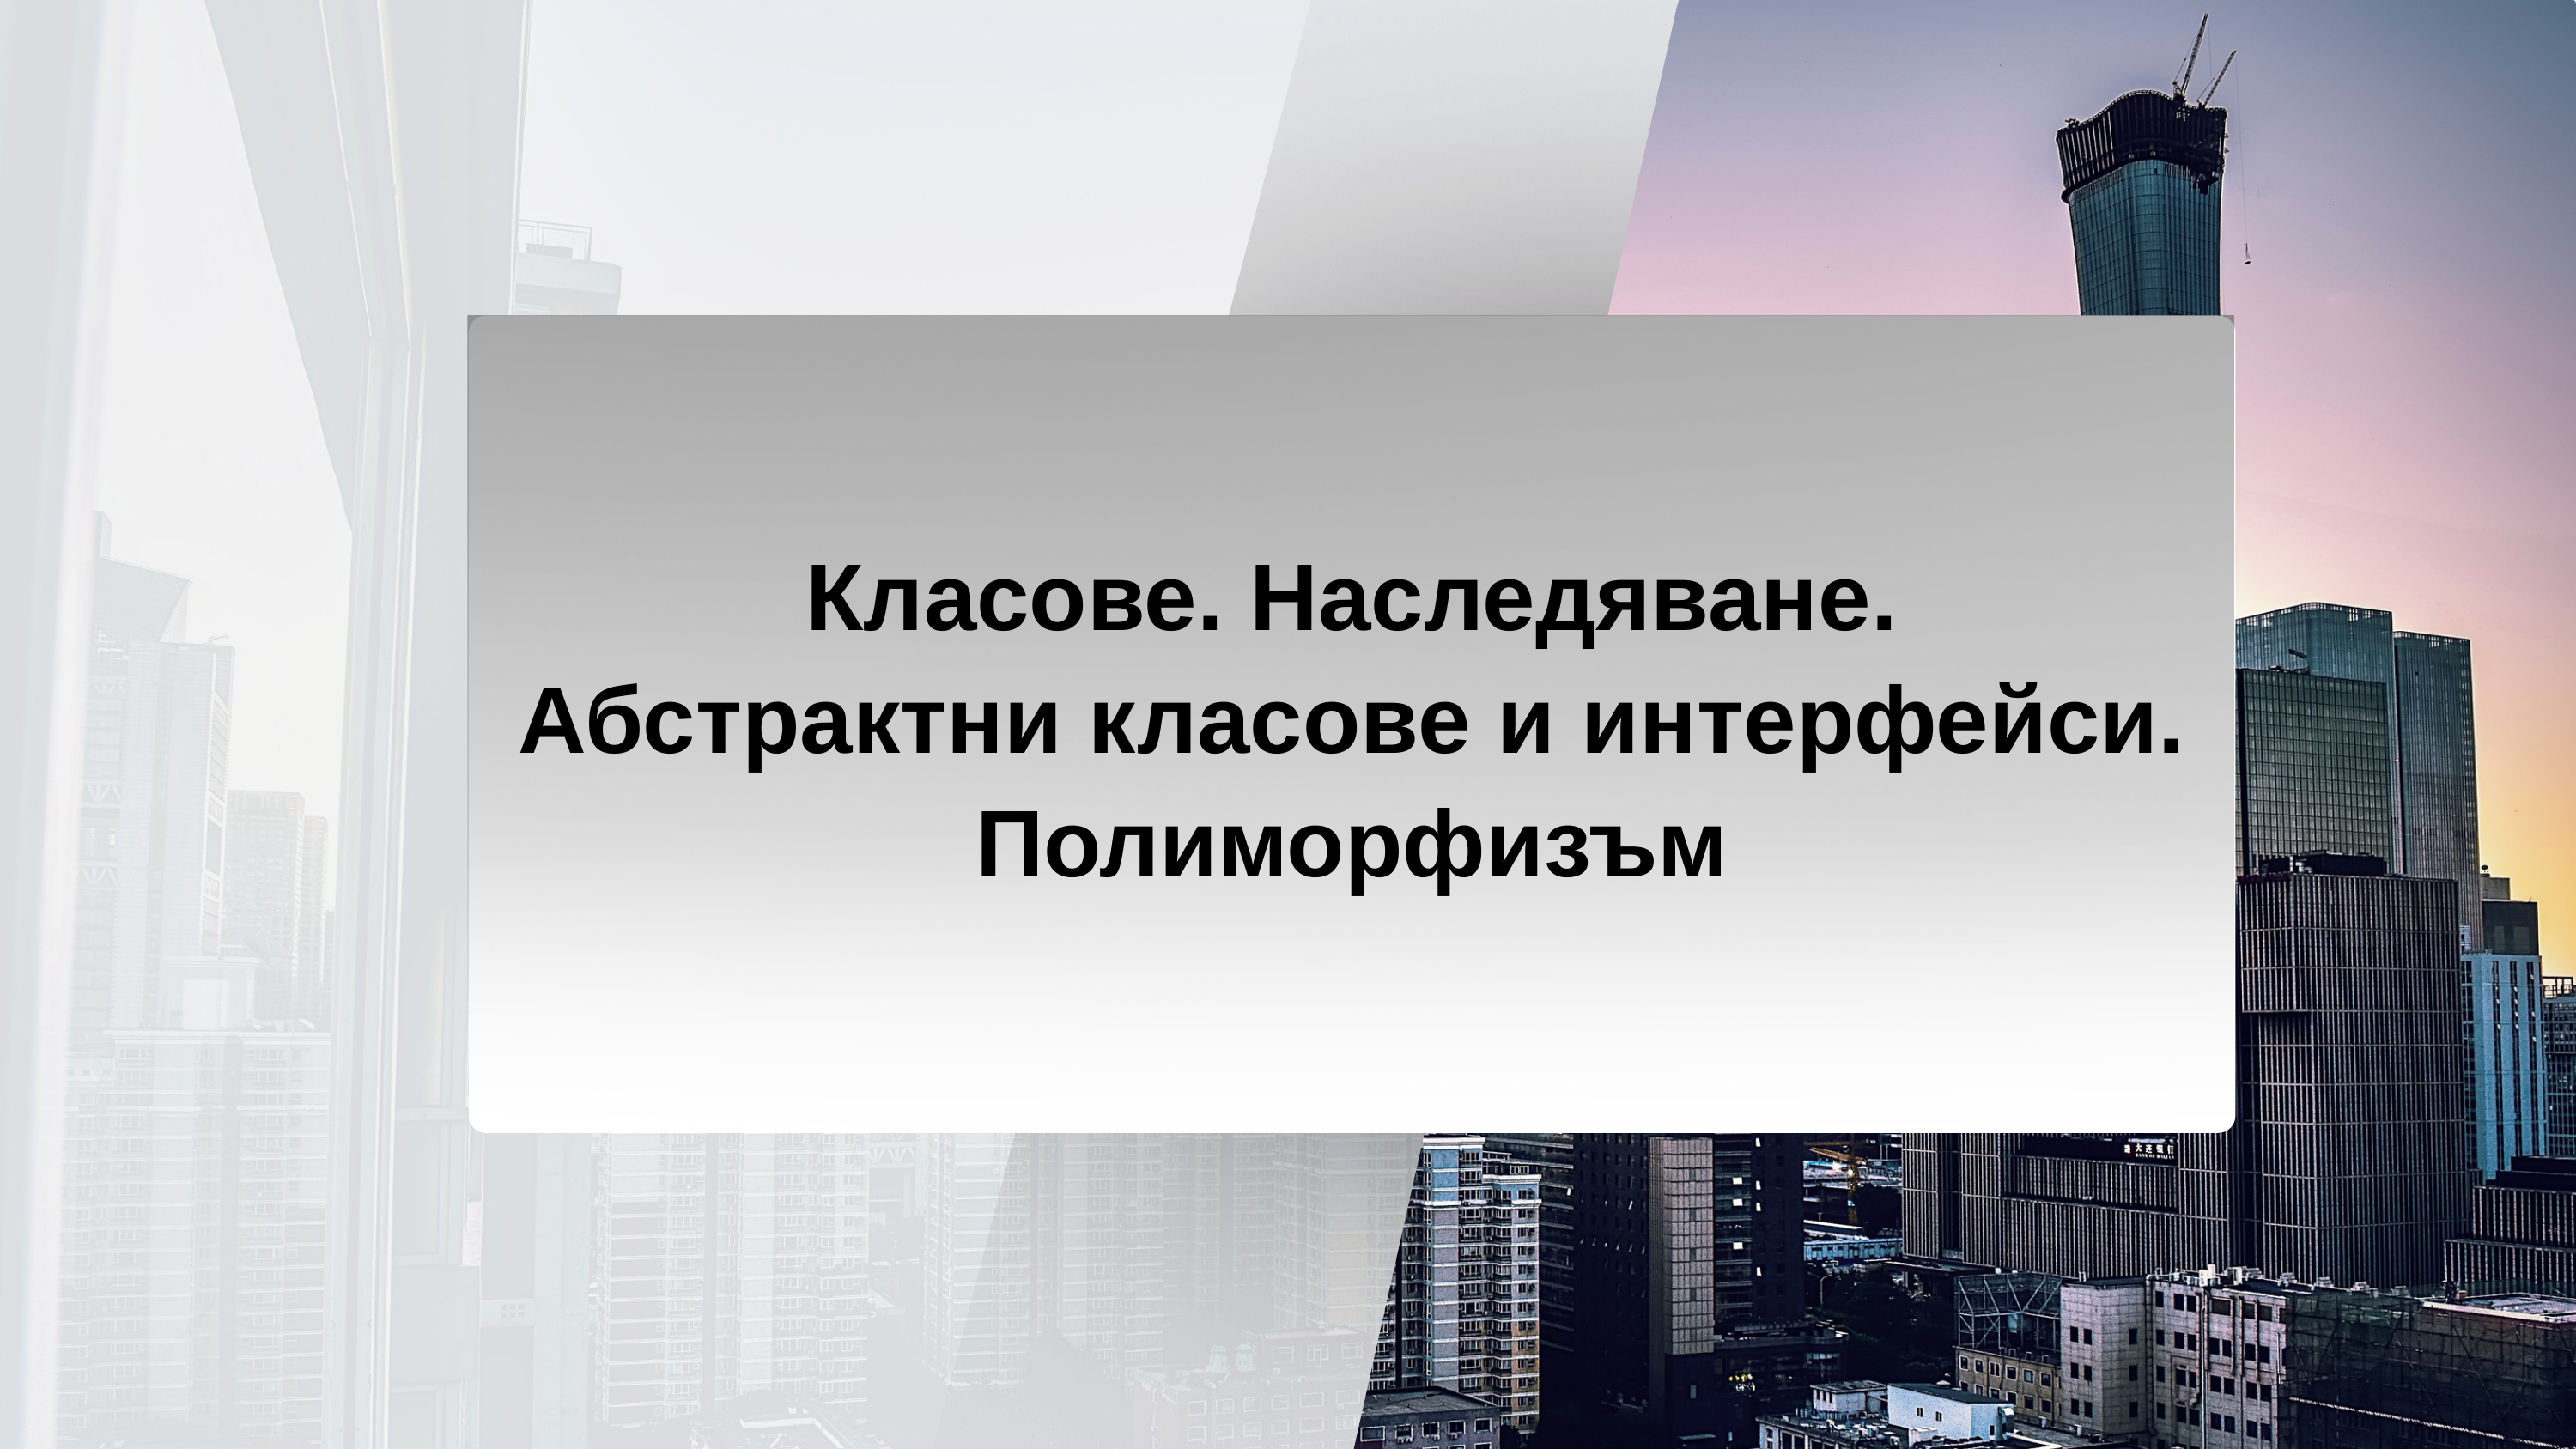

Класове. Наследяване.
Абстрактни класове и интерфейси. Полиморфизъм